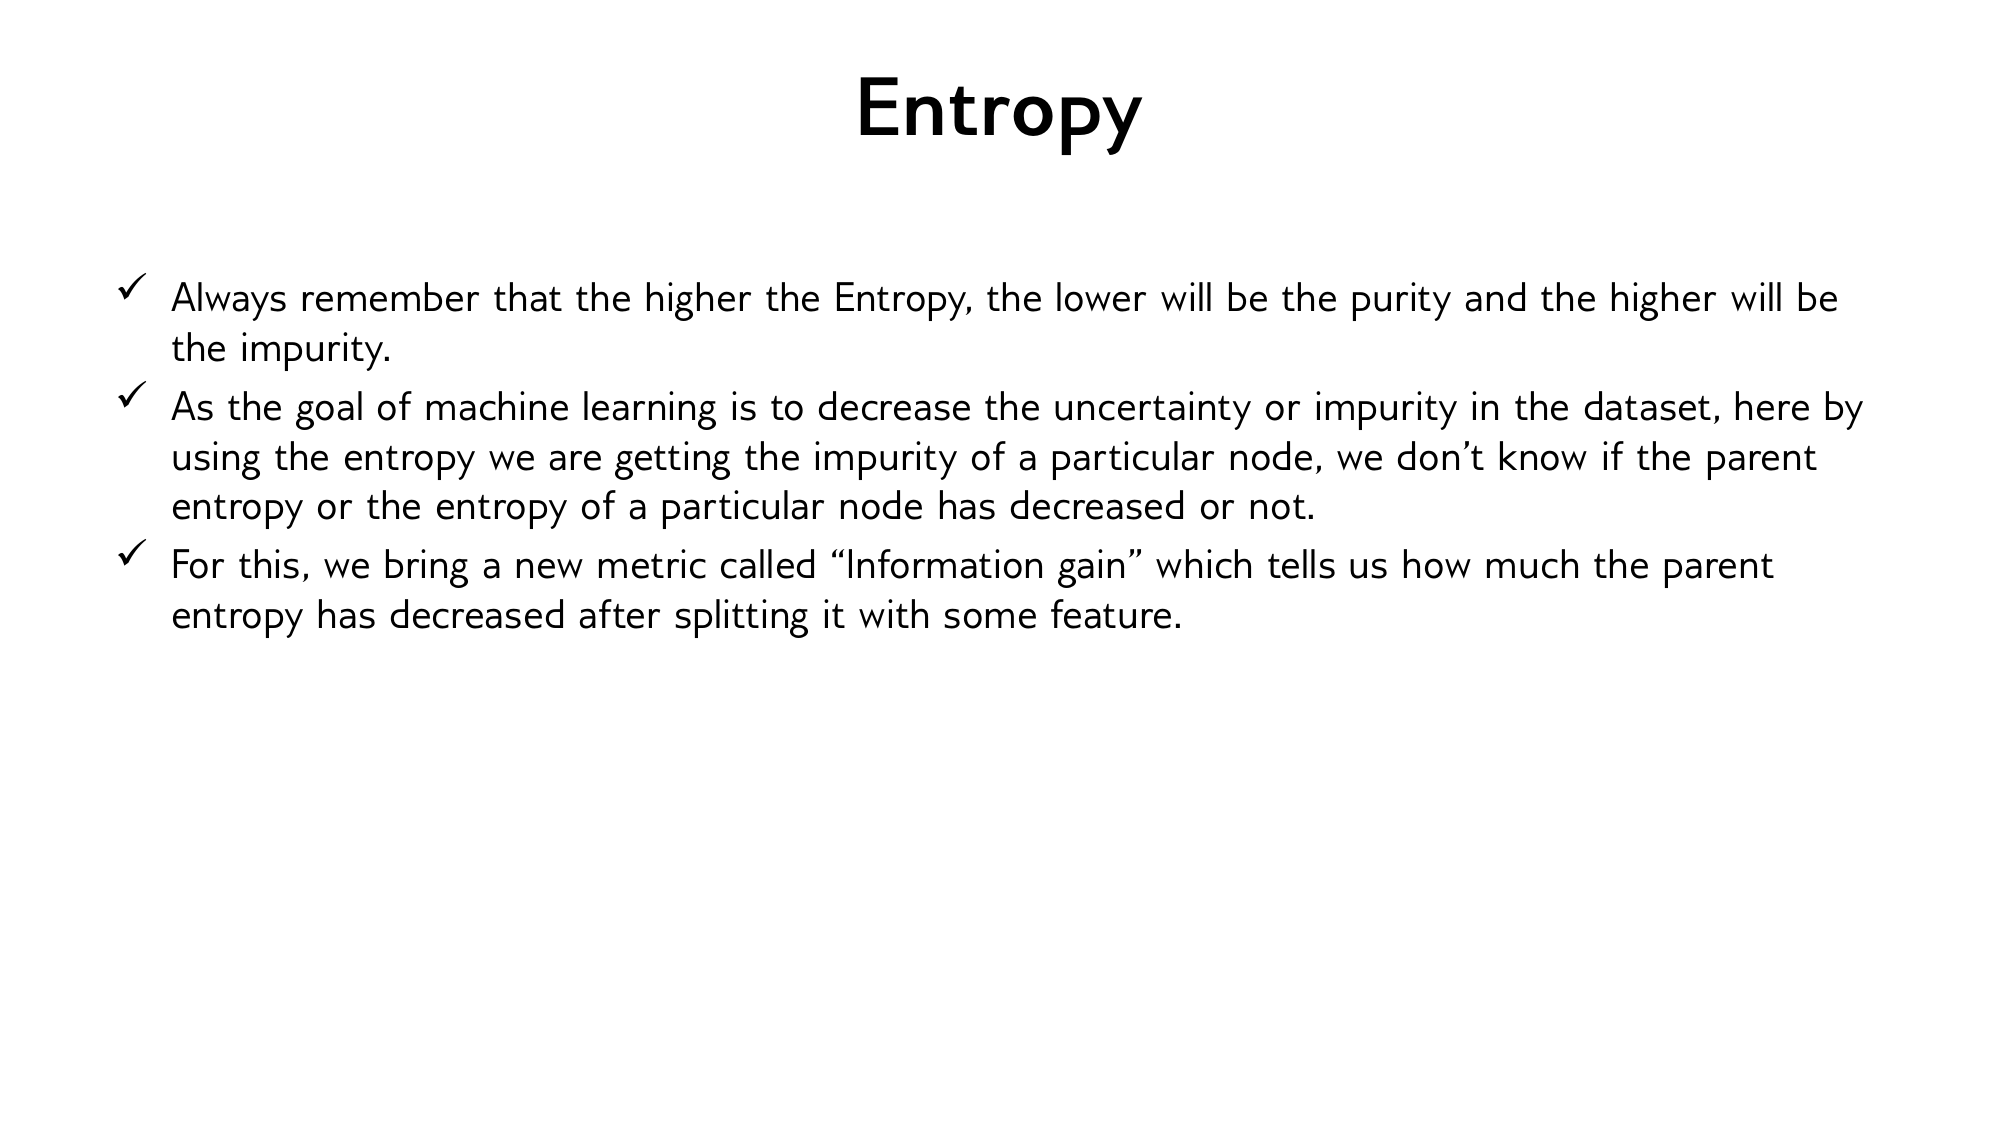

# Entropy
Always remember that the higher the Entropy, the lower will be the purity and the higher will be the impurity.
As the goal of machine learning is to decrease the uncertainty or impurity in the dataset, here by using the entropy we are getting the impurity of a particular node, we don’t know if the parent entropy or the entropy of a particular node has decreased or not.
For this, we bring a new metric called “Information gain” which tells us how much the parent entropy has decreased after splitting it with some feature.